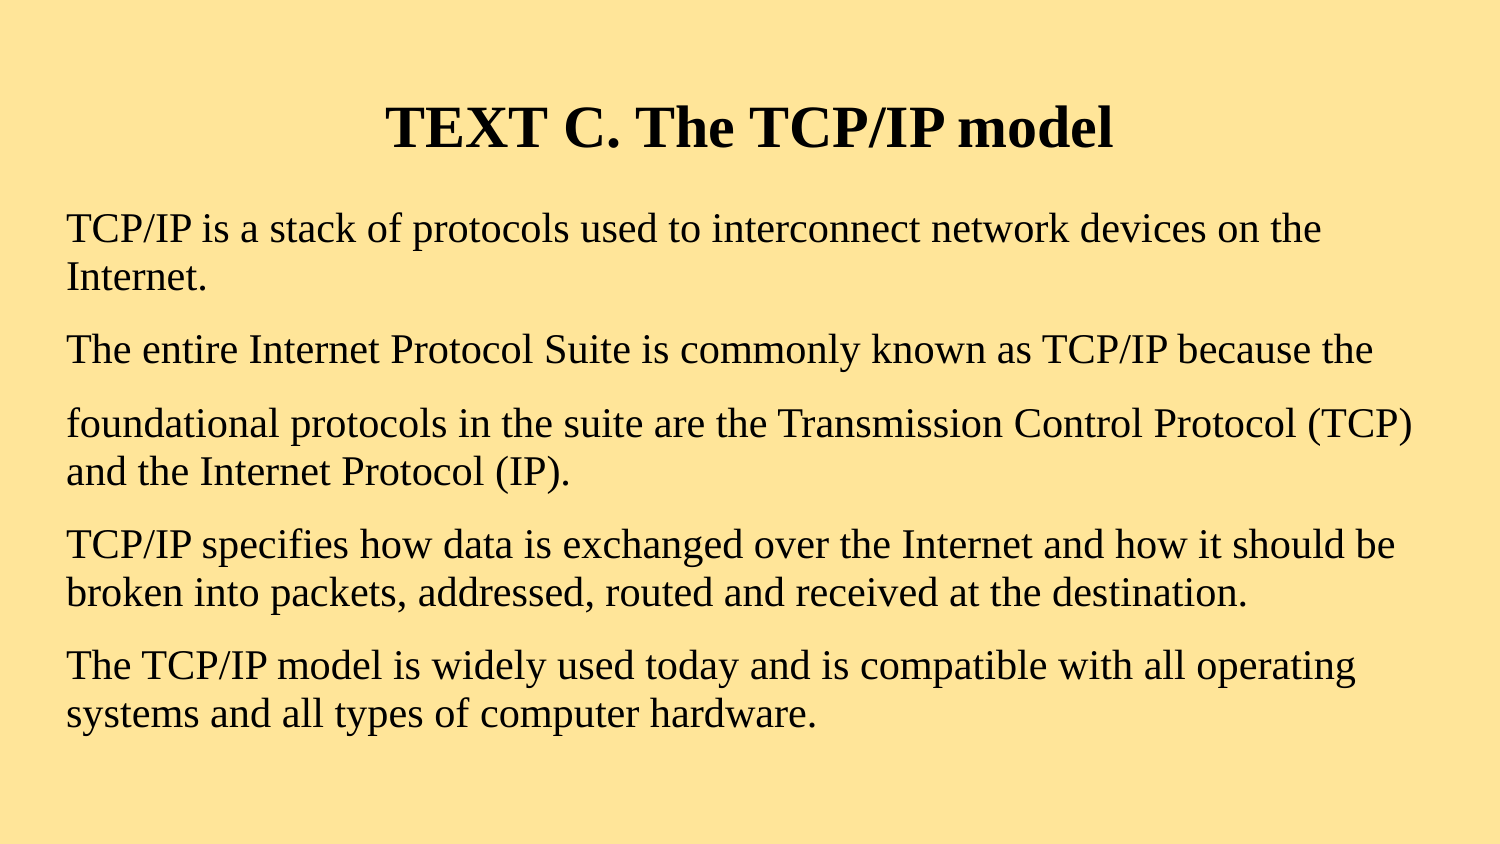

# TEXT C. The TCP/IP model
TCP/IP is a stack of protocols used to interconnect network devices on the Internet.
The entire Internet Protocol Suite is commonly known as TCP/IP because the
foundational protocols in the suite are the Transmission Control Protocol (TCP) and the Internet Protocol (IP).
TCP/IP specifies how data is exchanged over the Internet and how it should be broken into packets, addressed, routed and received at the destination.
The TCP/IP model is widely used today and is compatible with all operating systems and all types of computer hardware.